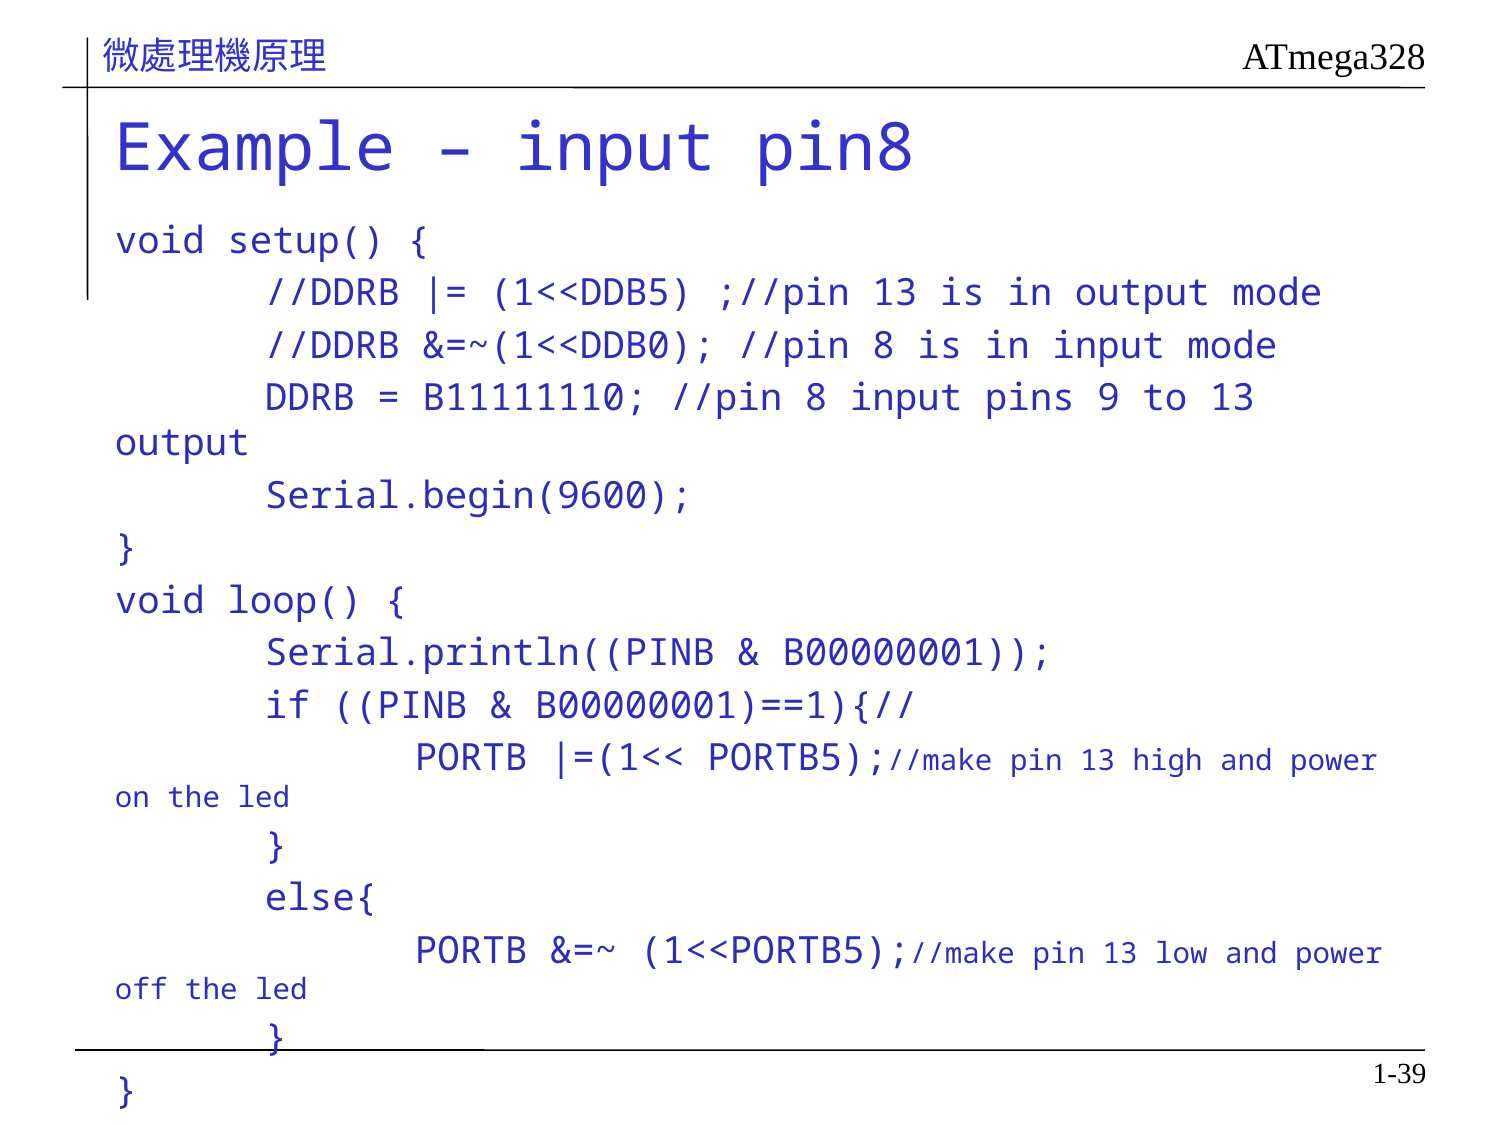

# Example – input pin8
void setup() {
	//DDRB |= (1<<DDB5) ;//pin 13 is in output mode
	//DDRB &=~(1<<DDB0); //pin 8 is in input mode
	DDRB = B11111110; //pin 8 input pins 9 to 13 output
	Serial.begin(9600);
}
void loop() {
	Serial.println((PINB & B00000001));
	if ((PINB & B00000001)==1){//
		PORTB |=(1<< PORTB5);//make pin 13 high and power on the led
	}
	else{
		PORTB &=~ (1<<PORTB5);//make pin 13 low and power off the led
	}
}